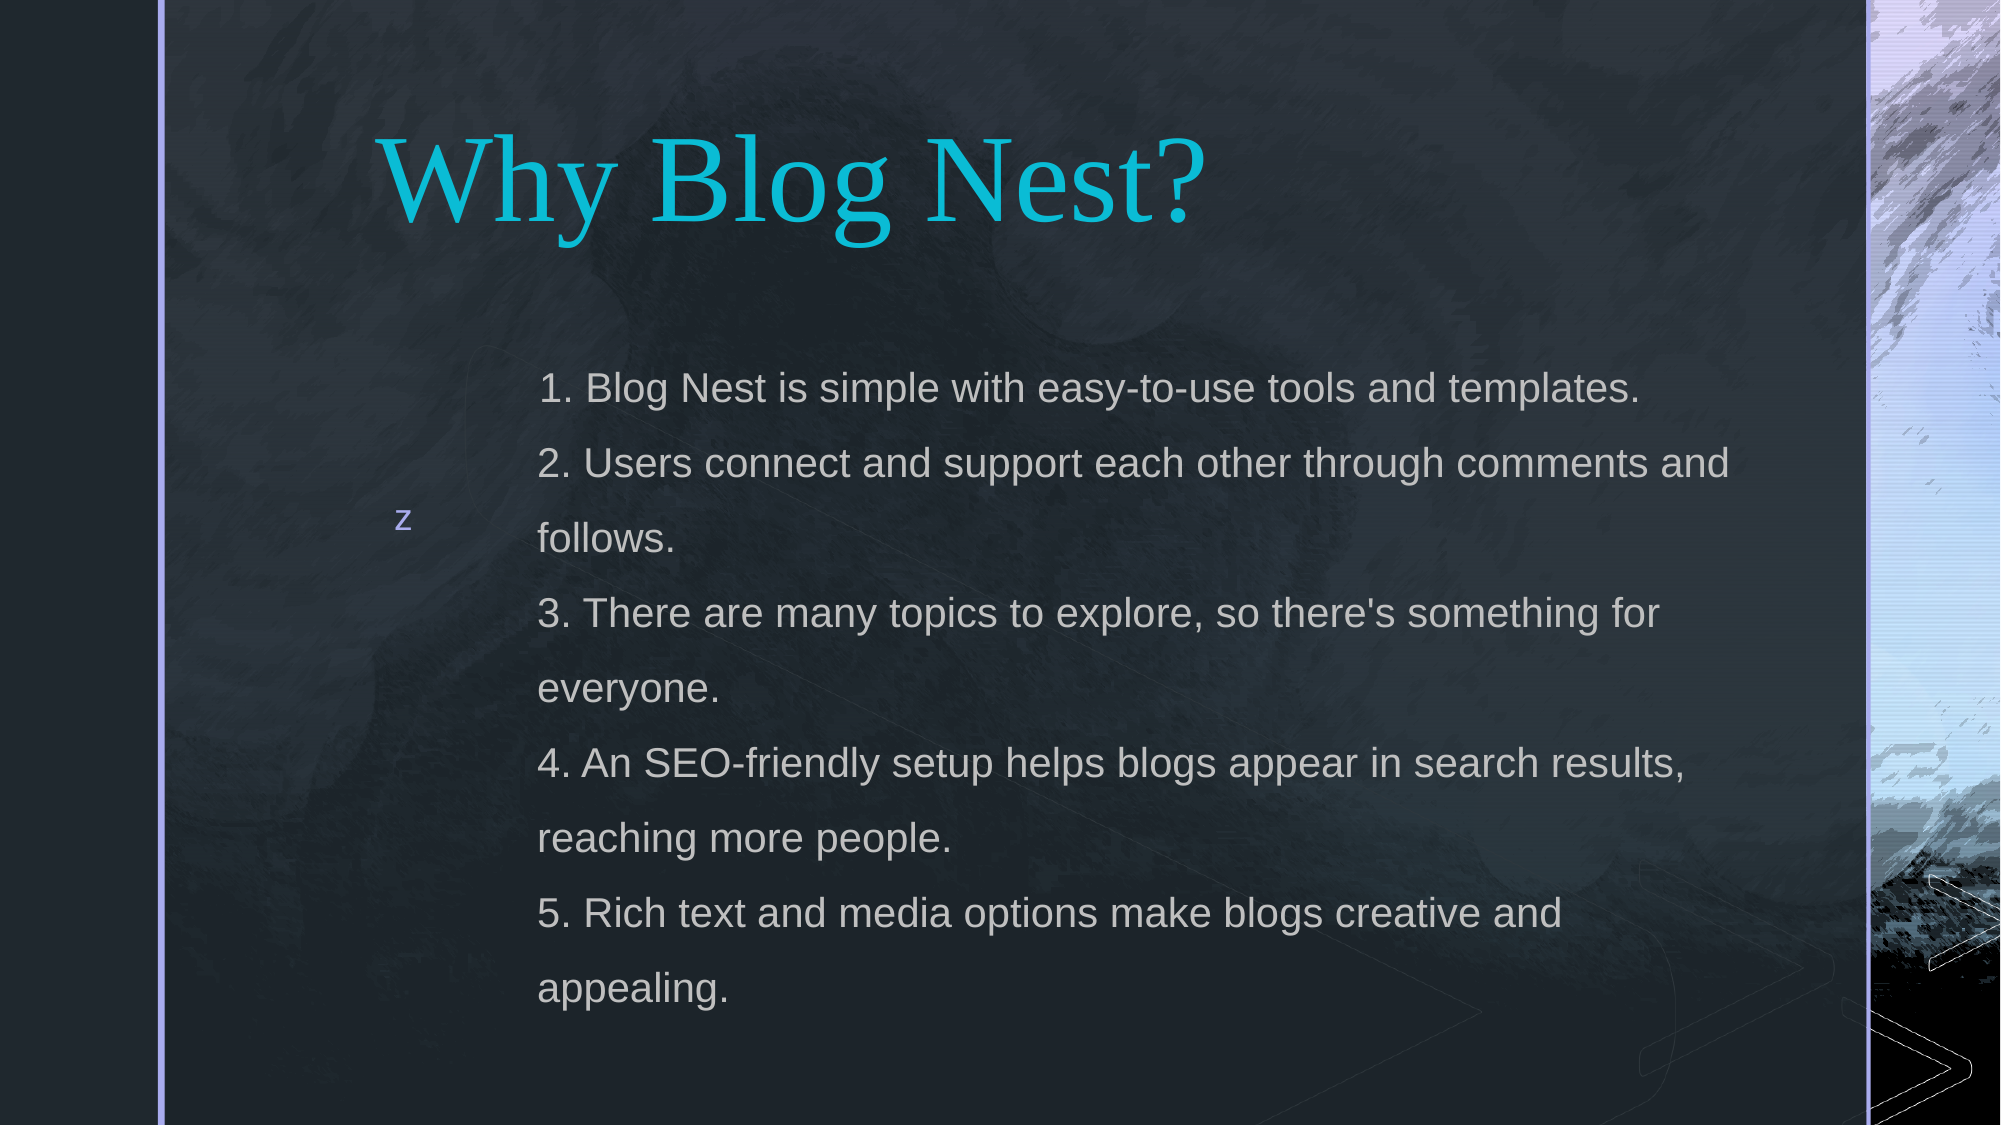

Why Blog Nest?
# 1. Blog Nest is simple with easy-to-use tools and templates. 2. Users connect and support each other through comments and follows. 3. There are many topics to explore, so there's something for everyone. 4. An SEO-friendly setup helps blogs appear in search results, reaching more people. 5. Rich text and media options make blogs creative and appealing.